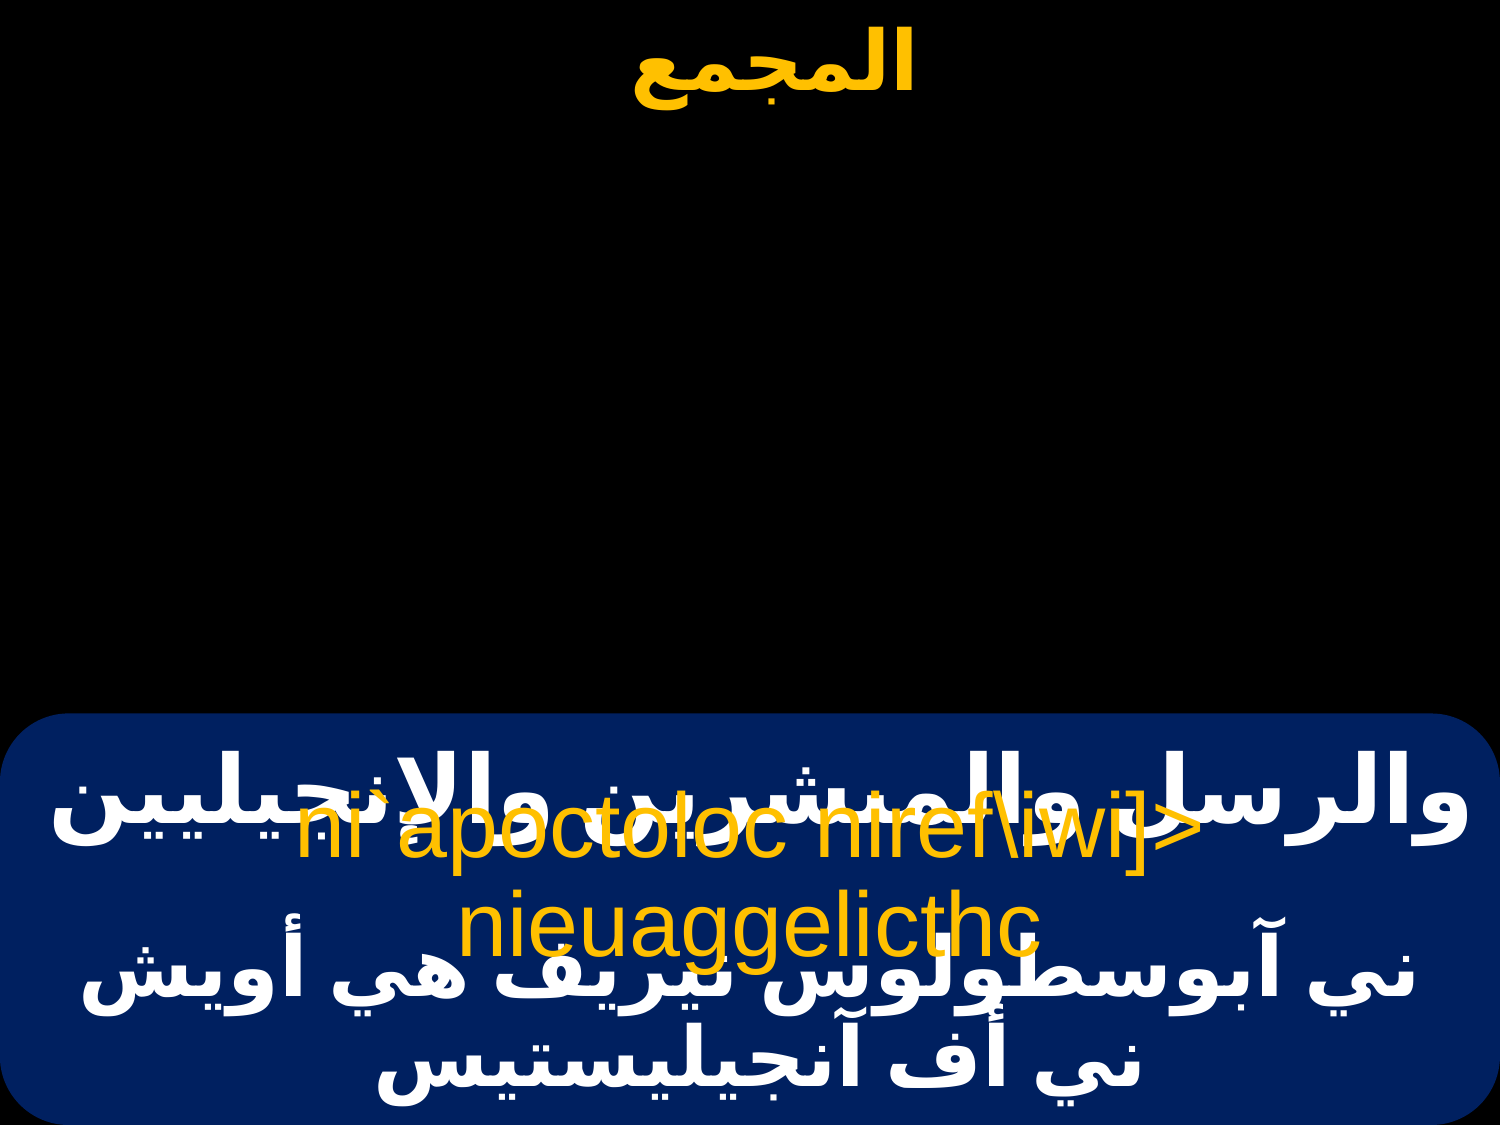

# والرسل والمبشرين والإنجيليين
ni`apoctoloc niref\iwi]> nieuaggelicthc
ني آبوسطولوس نيريف هي أويش ني أف آنجيليستيس